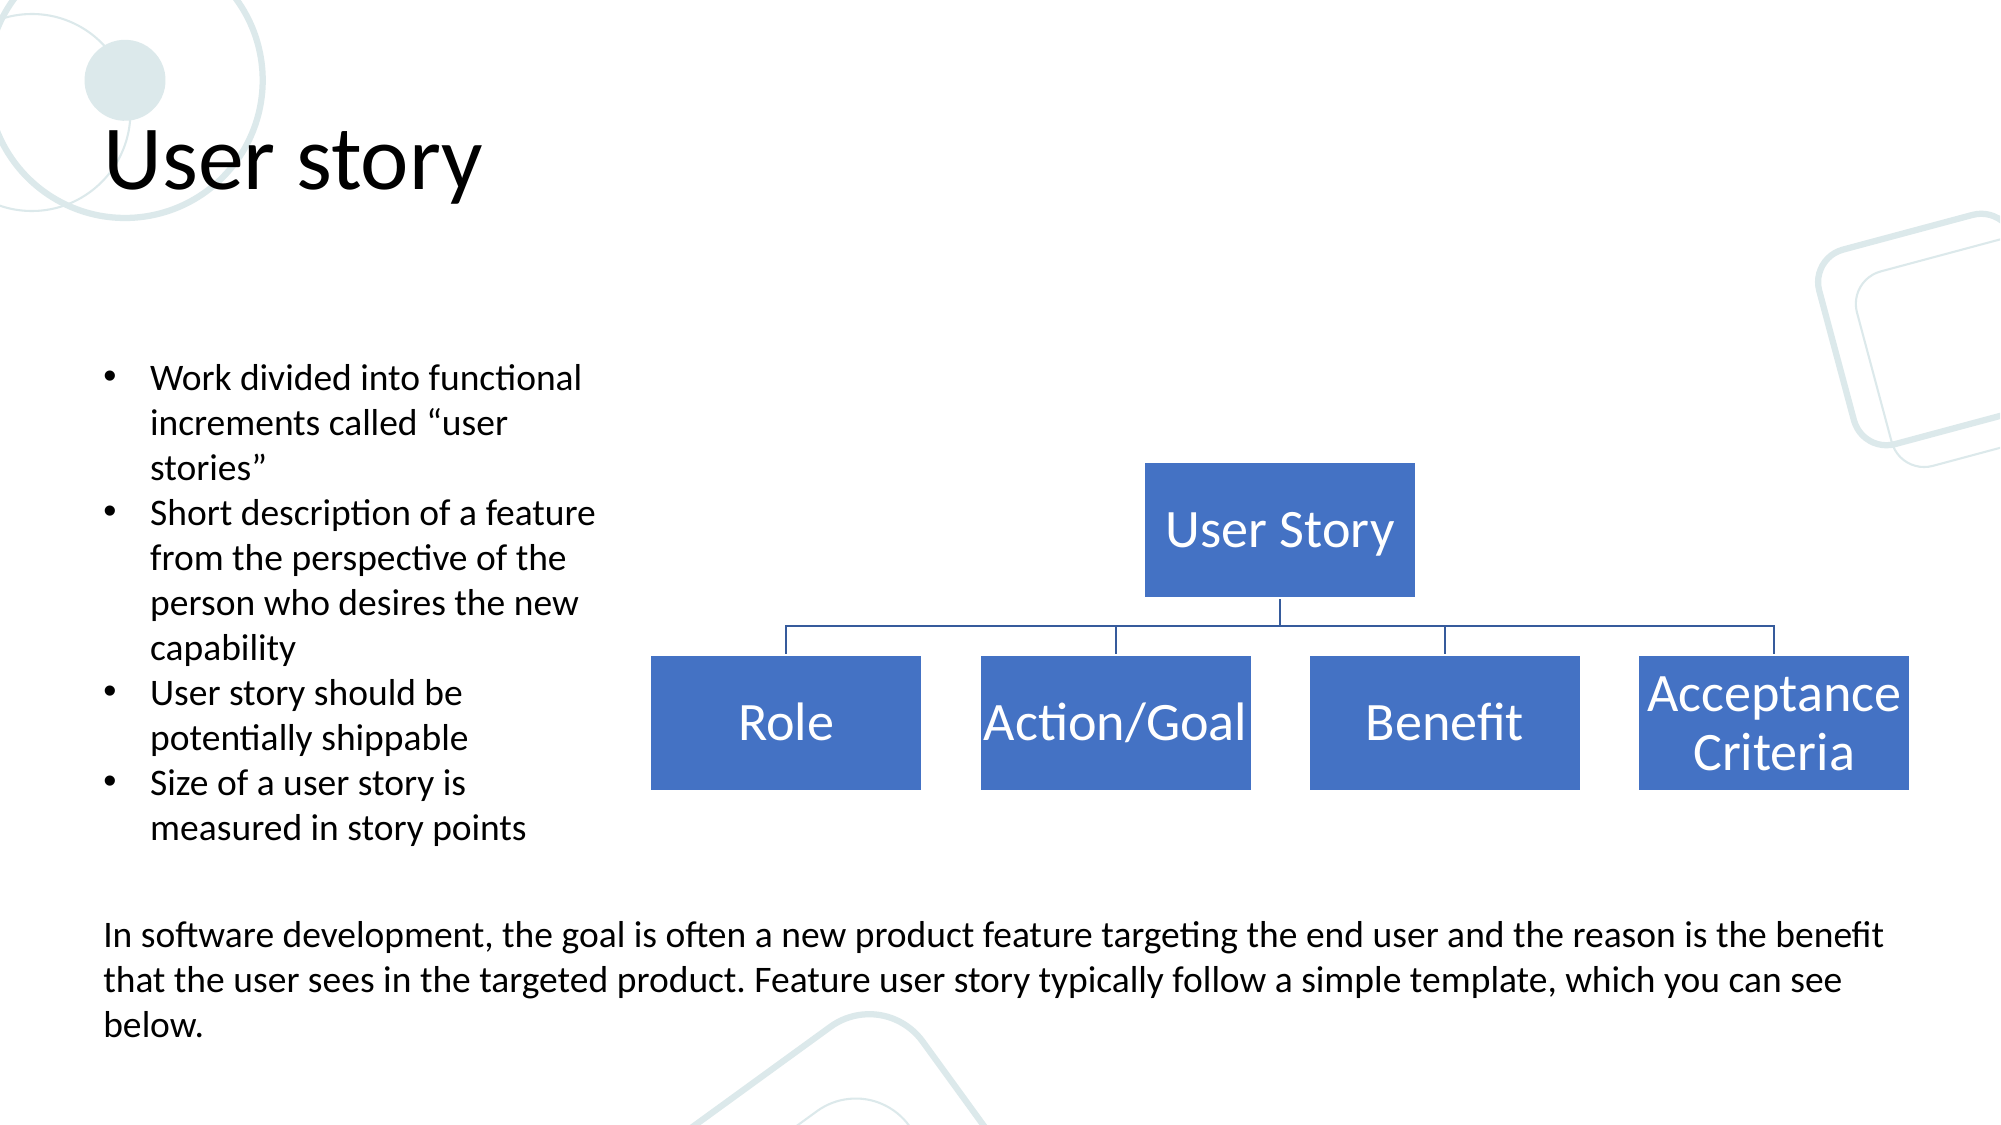

# User story

User Story
Role
Action/Goal
Benefit
Acceptance Criteria
Work divided into functional increments called “user stories”
Short description of a feature from the perspective of the person who desires the new capability
User story should be potentially shippable
Size of a user story is measured in story points
In software development, the goal is often a new product feature targeting the end user and the reason is the benefit that the user sees in the targeted product. Feature user story typically follow a simple template, which you can see below.